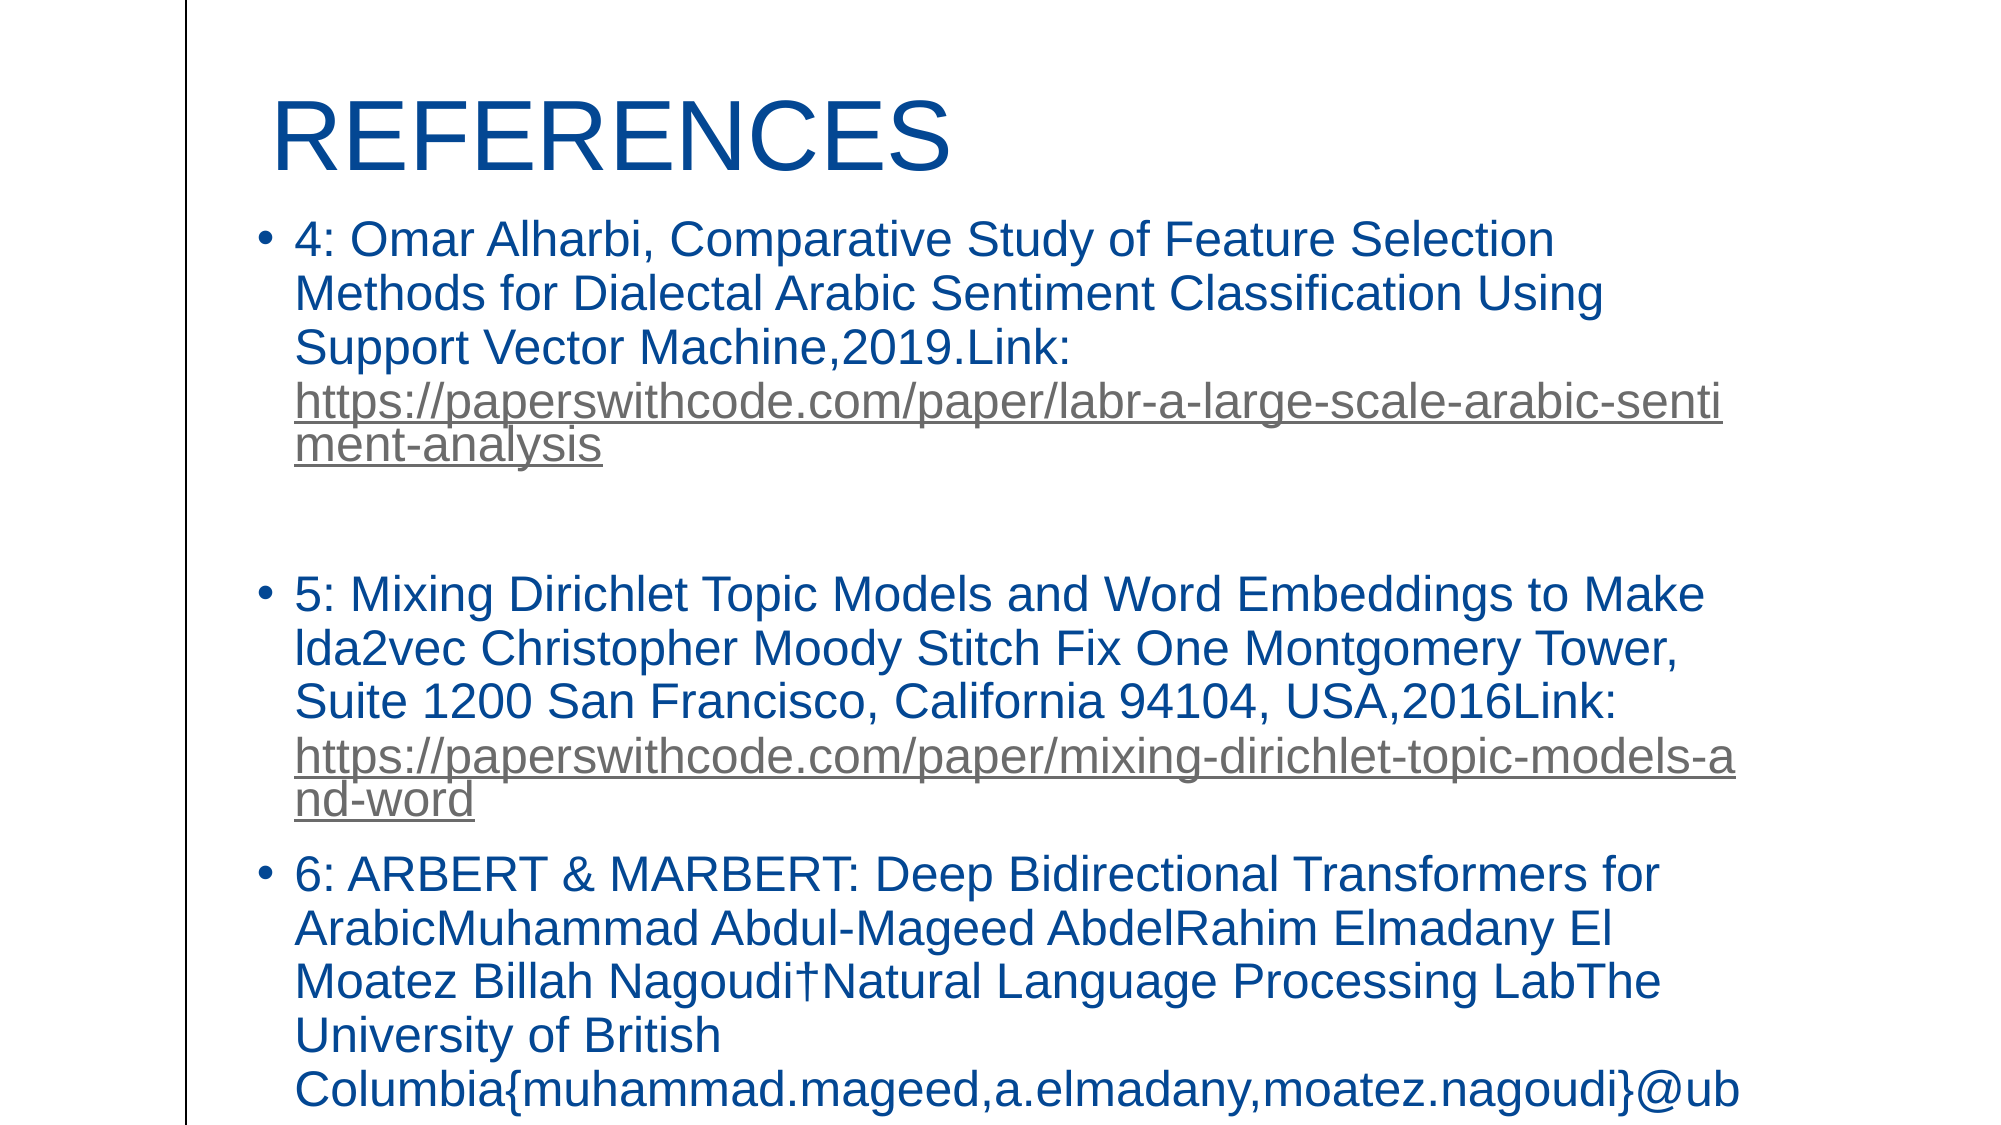

# references
4: Omar Alharbi, Comparative Study of Feature Selection Methods for Dialectal Arabic Sentiment Classification Using Support Vector Machine,2019.Link: https://paperswithcode.com/paper/labr-a-large-scale-arabic-sentiment-analysis

5: Mixing Dirichlet Topic Models and Word Embeddings to Make lda2vec Christopher Moody Stitch Fix One Montgomery Tower, Suite 1200 San Francisco, California 94104, USA,2016Link: https://paperswithcode.com/paper/mixing-dirichlet-topic-models-and-word
6: ARBERT & MARBERT: Deep Bidirectional Transformers for ArabicMuhammad Abdul-Mageed AbdelRahim Elmadany El Moatez Billah Nagoudi†Natural Language Processing LabThe University of British Columbia{muhammad.mageed,a.elmadany,moatez.nagoudi}@ubc.ca